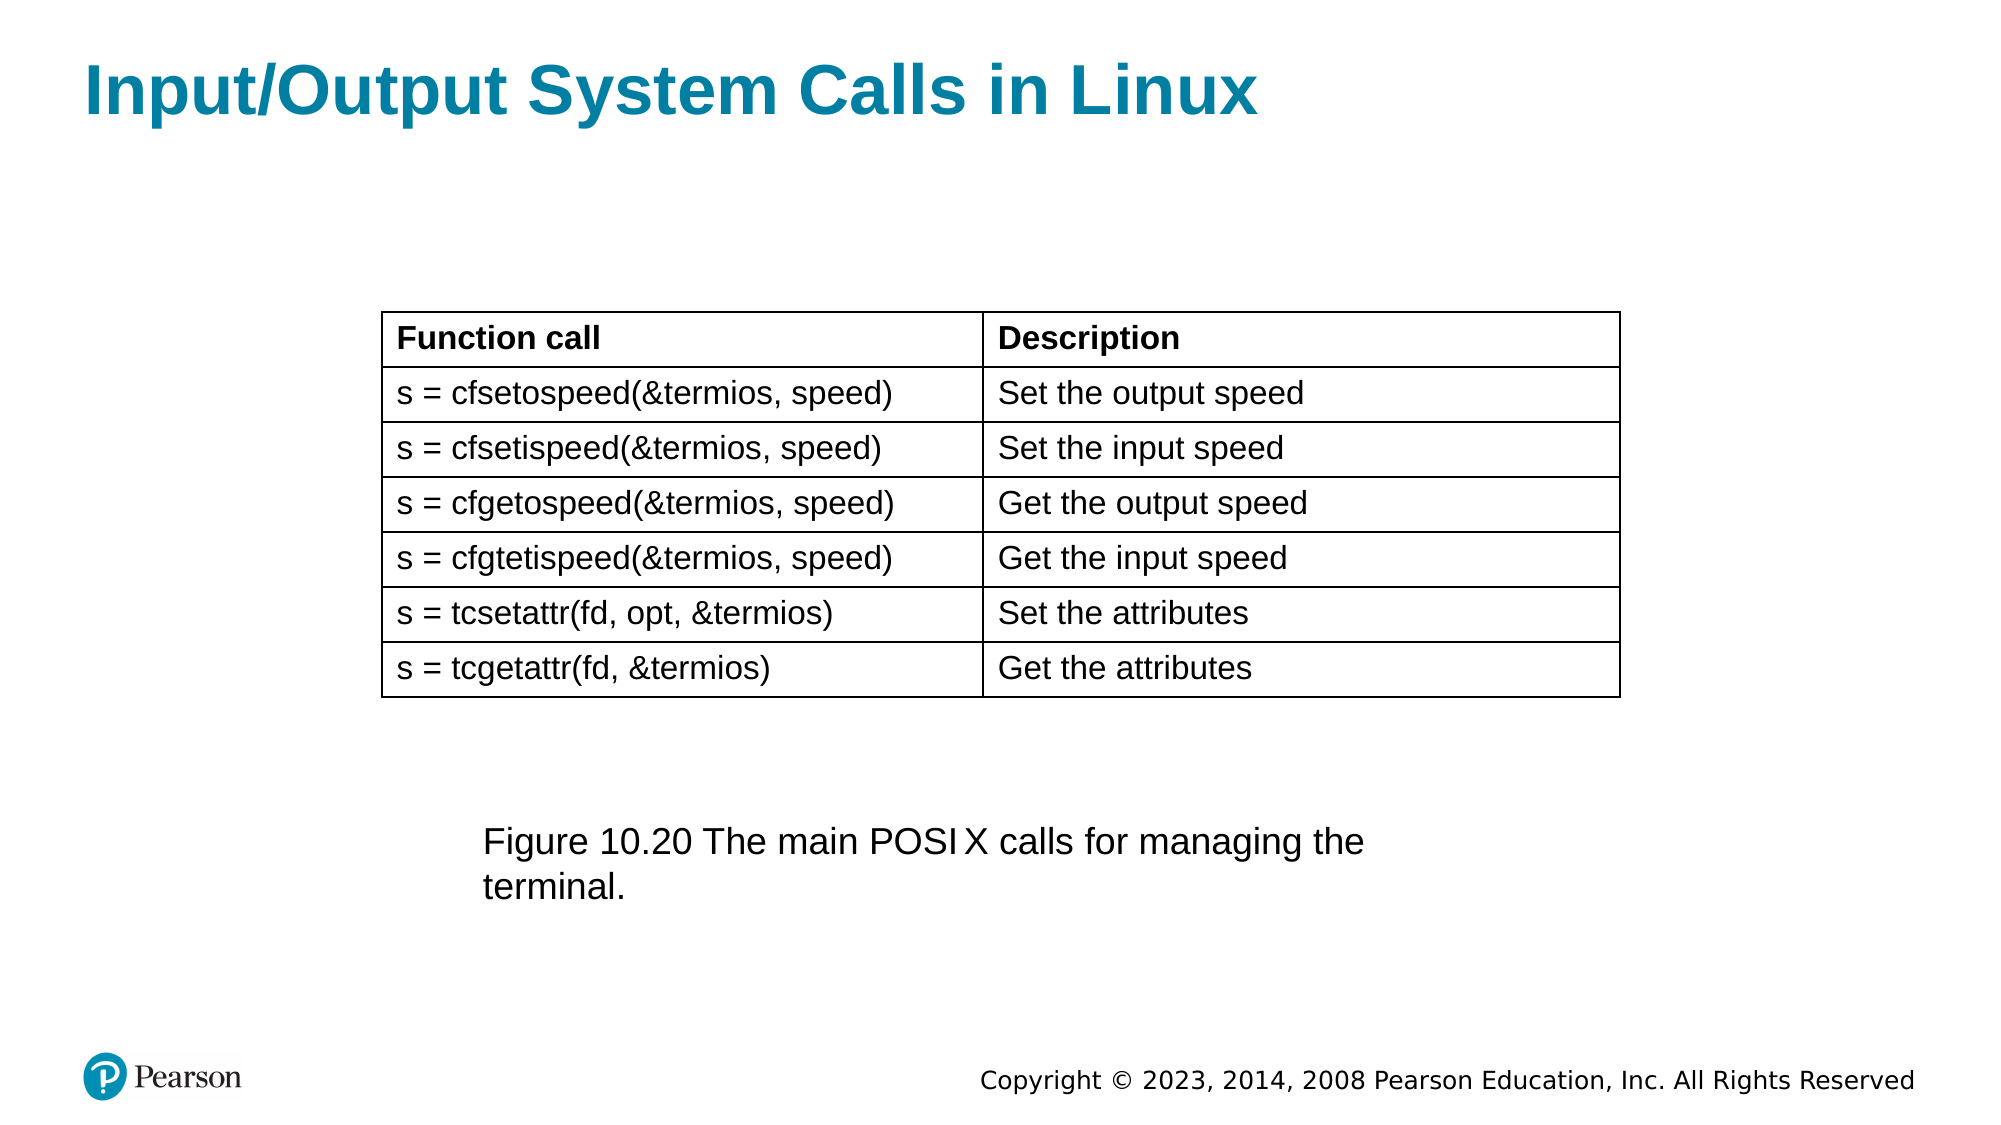

# Input/Output System Calls in Linux
| Function call | Description |
| --- | --- |
| s = cfsetospeed(&termios, speed) | Set the output speed |
| s = cfsetispeed(&termios, speed) | Set the input speed |
| s = cfgetospeed(&termios, speed) | Get the output speed |
| s = cfgtetispeed(&termios, speed) | Get the input speed |
| s = tcsetattr(fd, opt, &termios) | Set the attributes |
| s = tcgetattr(fd, &termios) | Get the attributes |
Figure 10.20 The main P O S I X calls for managing the terminal.